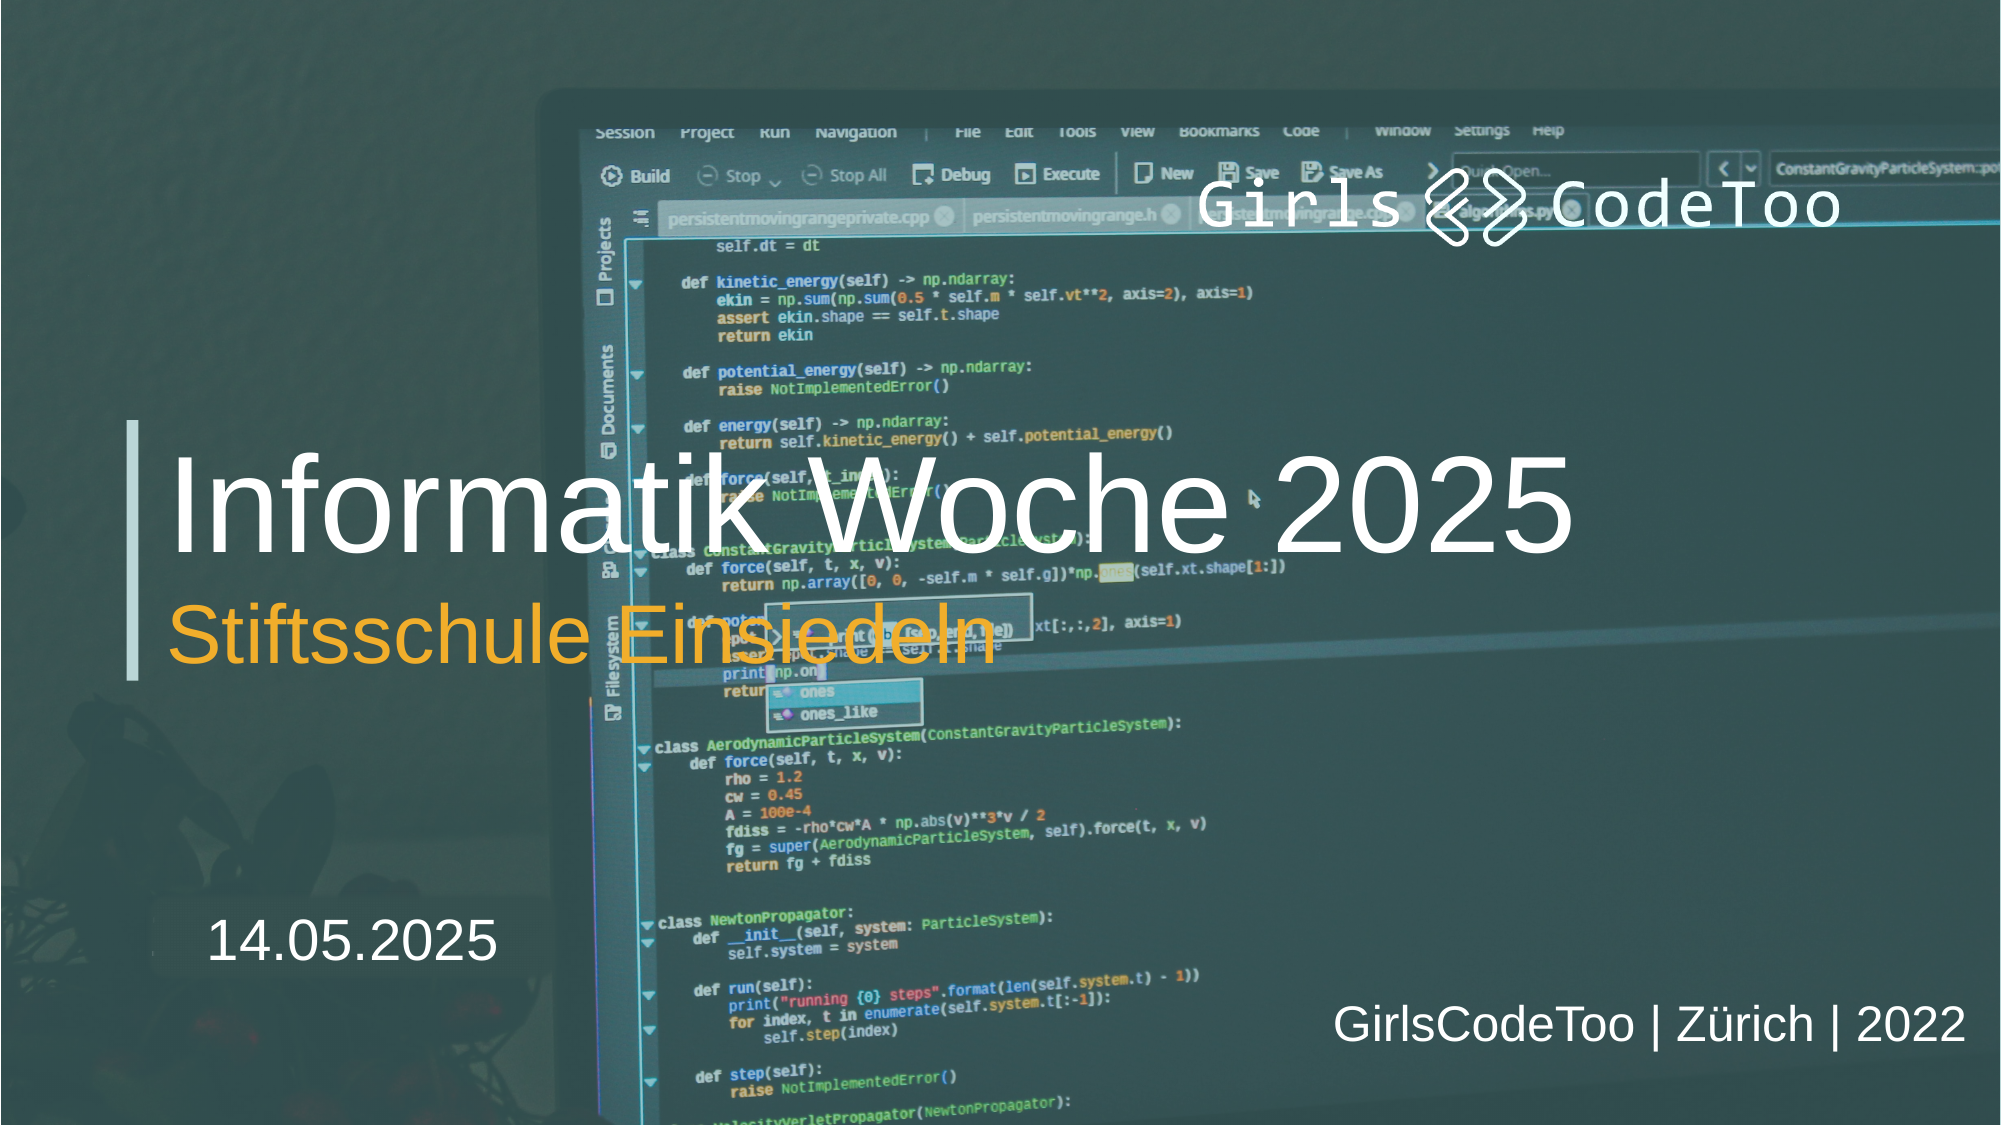

# Informatik Woche 2025 Stiftsschule Einsiedeln
14.05.2025